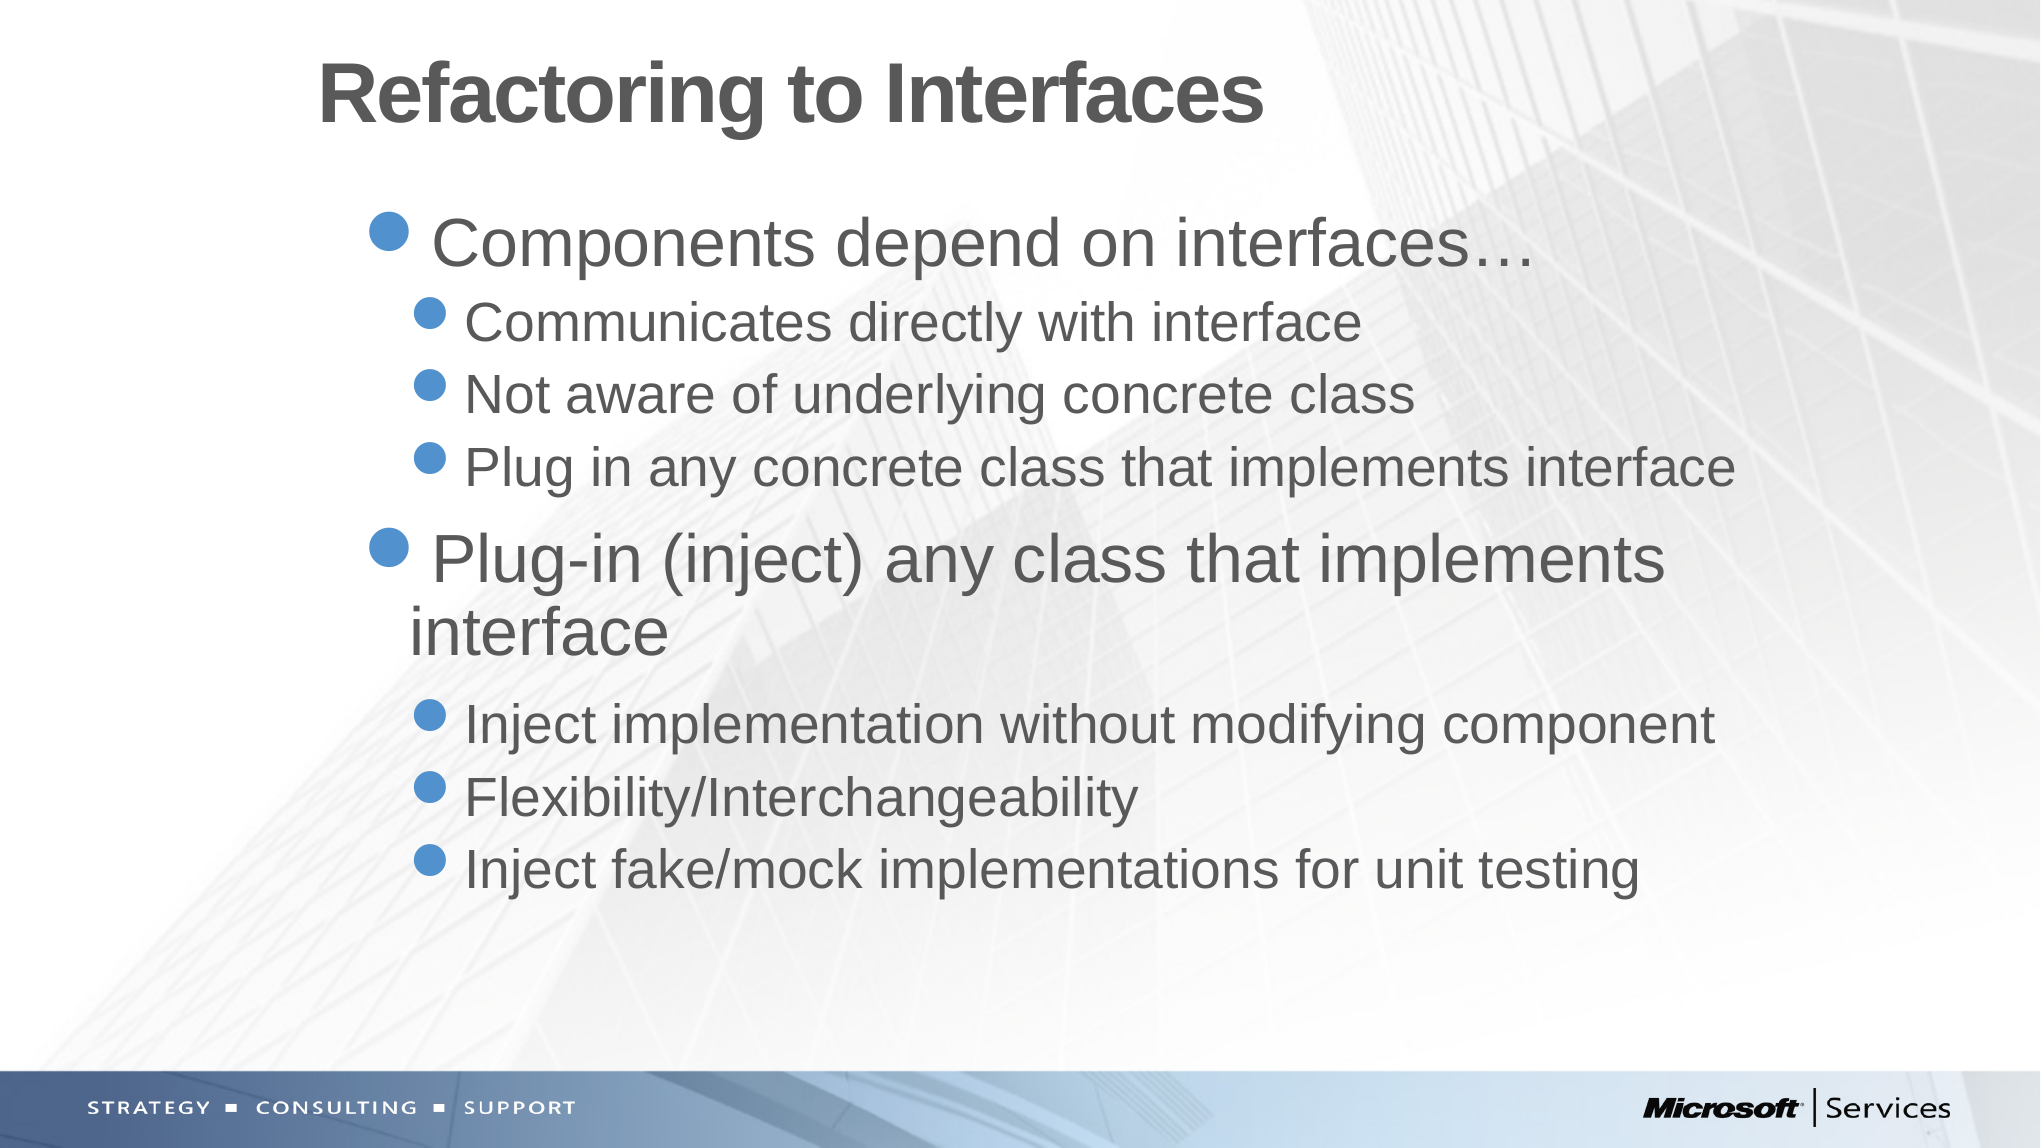

# Refactoring to Interfaces
Components depend on interfaces…
Communicates directly with interface
Not aware of underlying concrete class
Plug in any concrete class that implements interface
Plug-in (inject) any class that implements interface
Inject implementation without modifying component
Flexibility/Interchangeability
Inject fake/mock implementations for unit testing